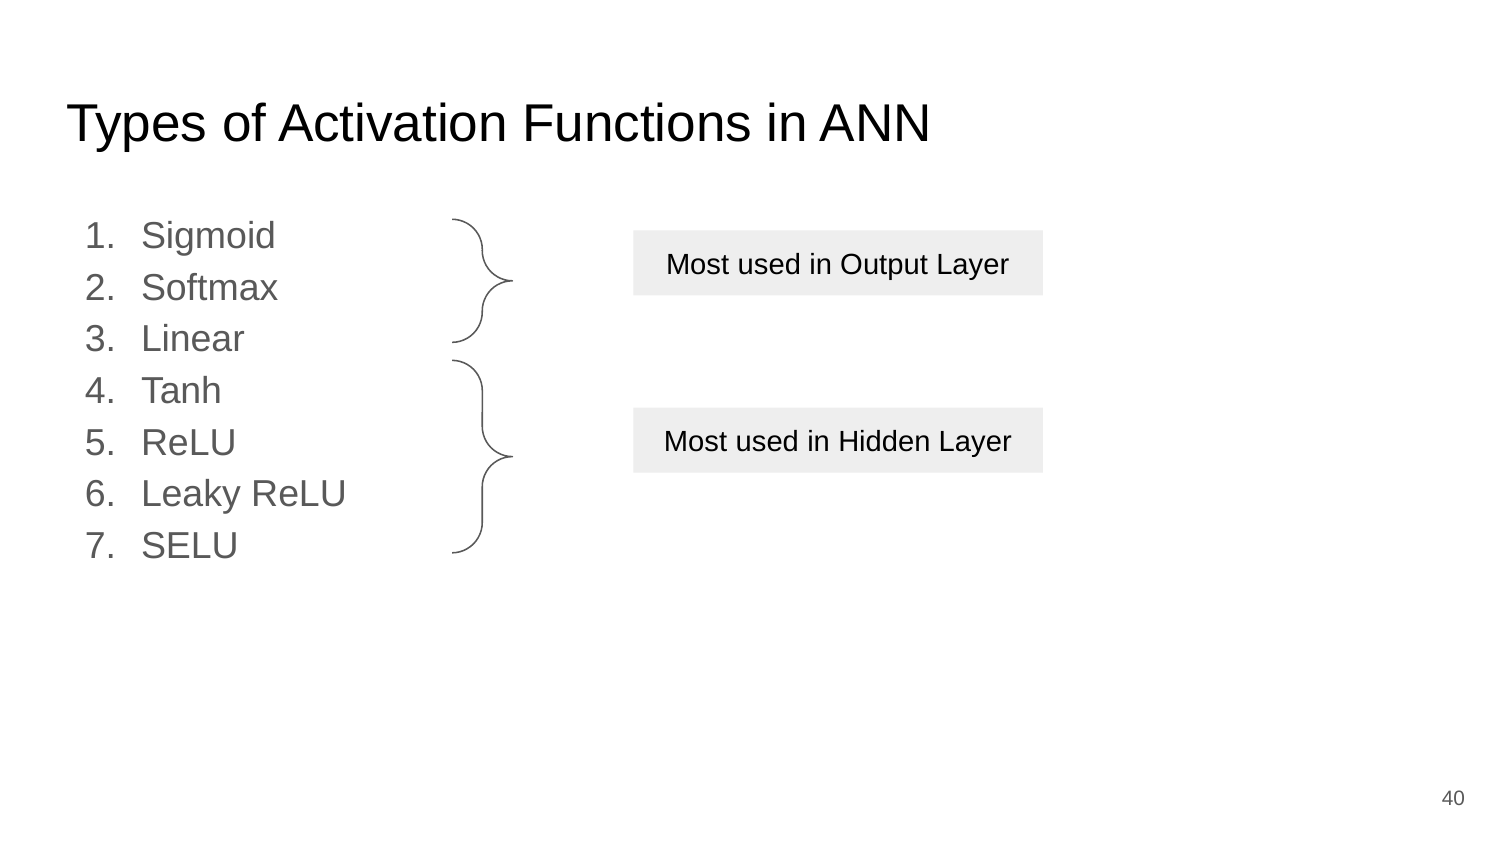

# Types of Activation Functions in ANN
Sigmoid
Softmax
Linear
Tanh
ReLU
Leaky ReLU
SELU

Most used in Output Layer

Most used in Hidden Layer
40